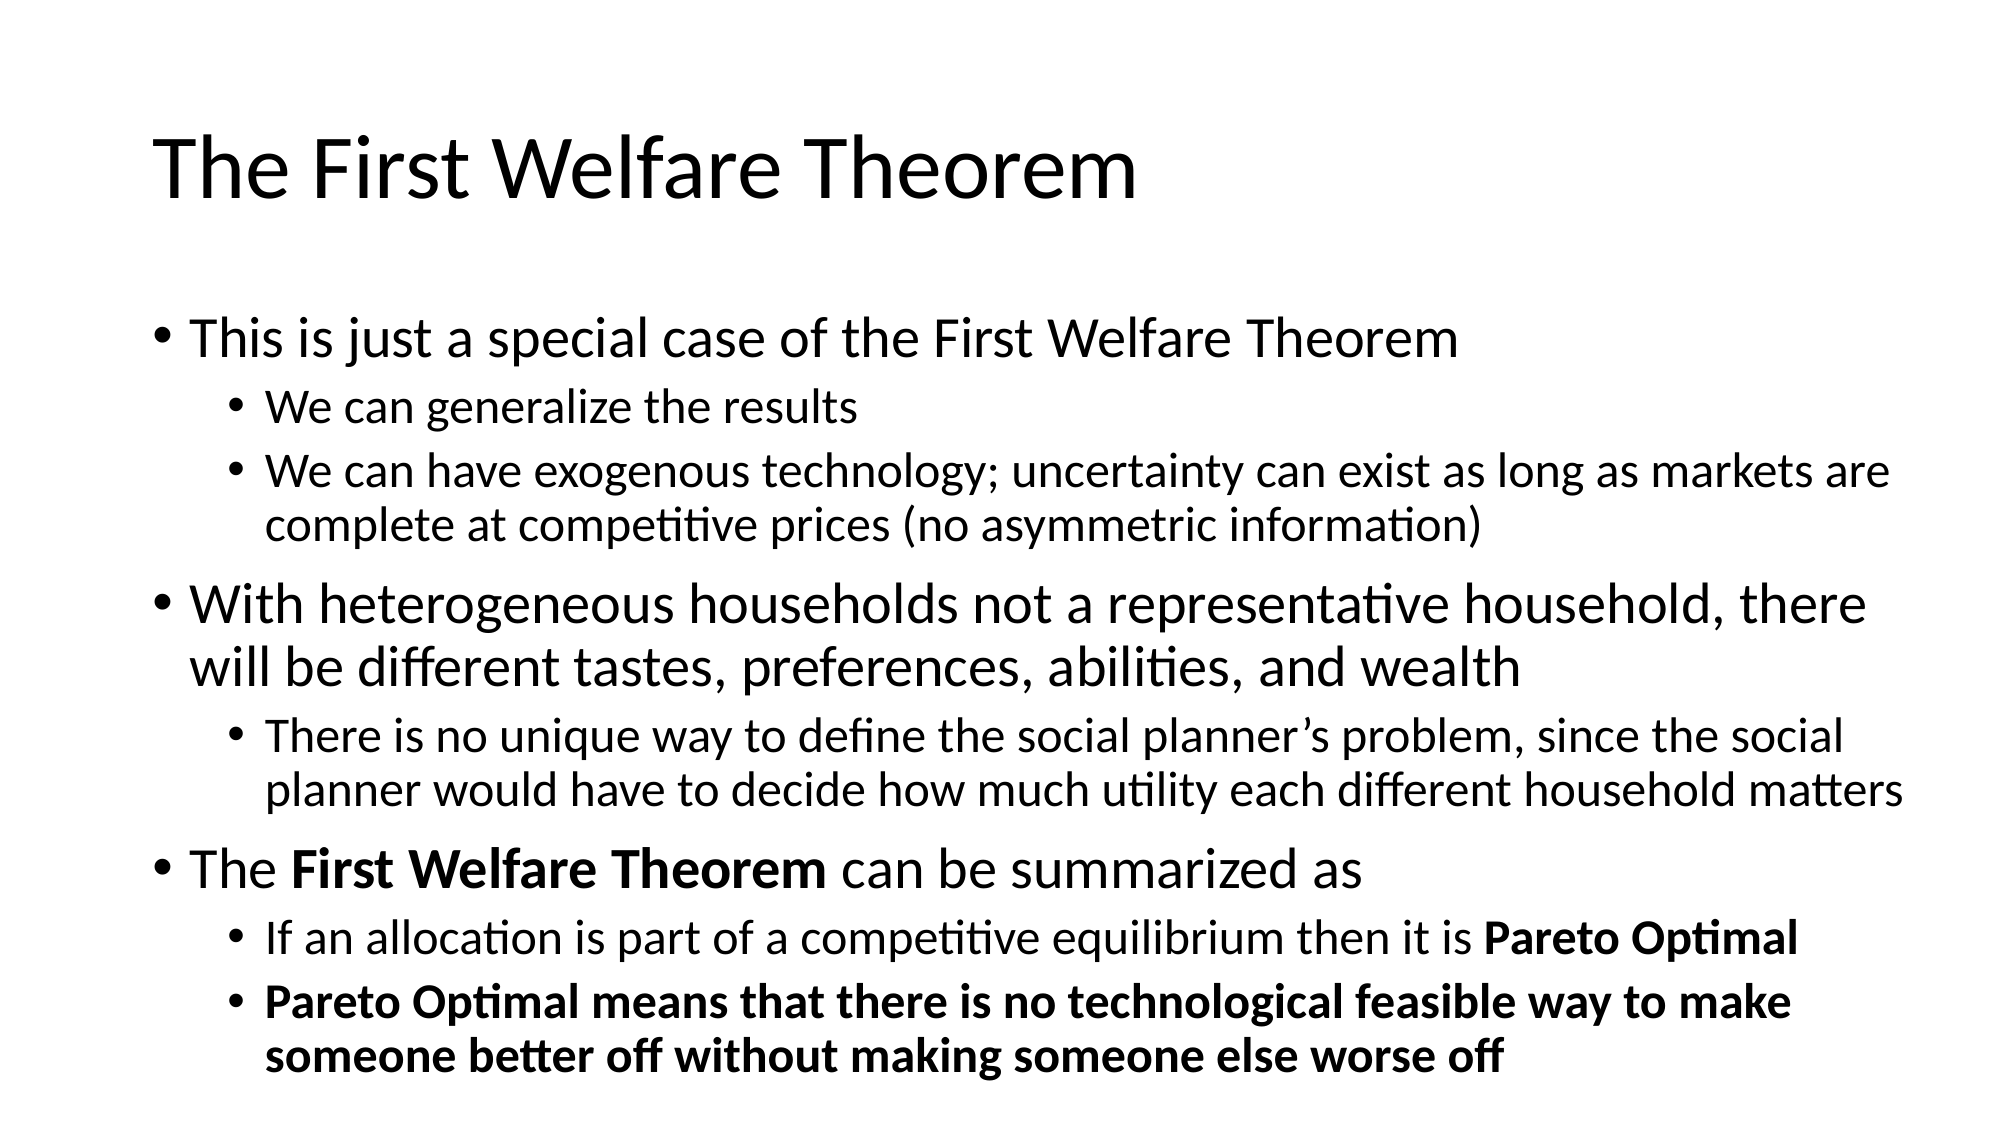

# The First Welfare Theorem
This is just a special case of the First Welfare Theorem
We can generalize the results
We can have exogenous technology; uncertainty can exist as long as markets are complete at competitive prices (no asymmetric information)
With heterogeneous households not a representative household, there will be different tastes, preferences, abilities, and wealth
There is no unique way to define the social planner’s problem, since the social planner would have to decide how much utility each different household matters
The First Welfare Theorem can be summarized as
If an allocation is part of a competitive equilibrium then it is Pareto Optimal
Pareto Optimal means that there is no technological feasible way to make someone better off without making someone else worse off